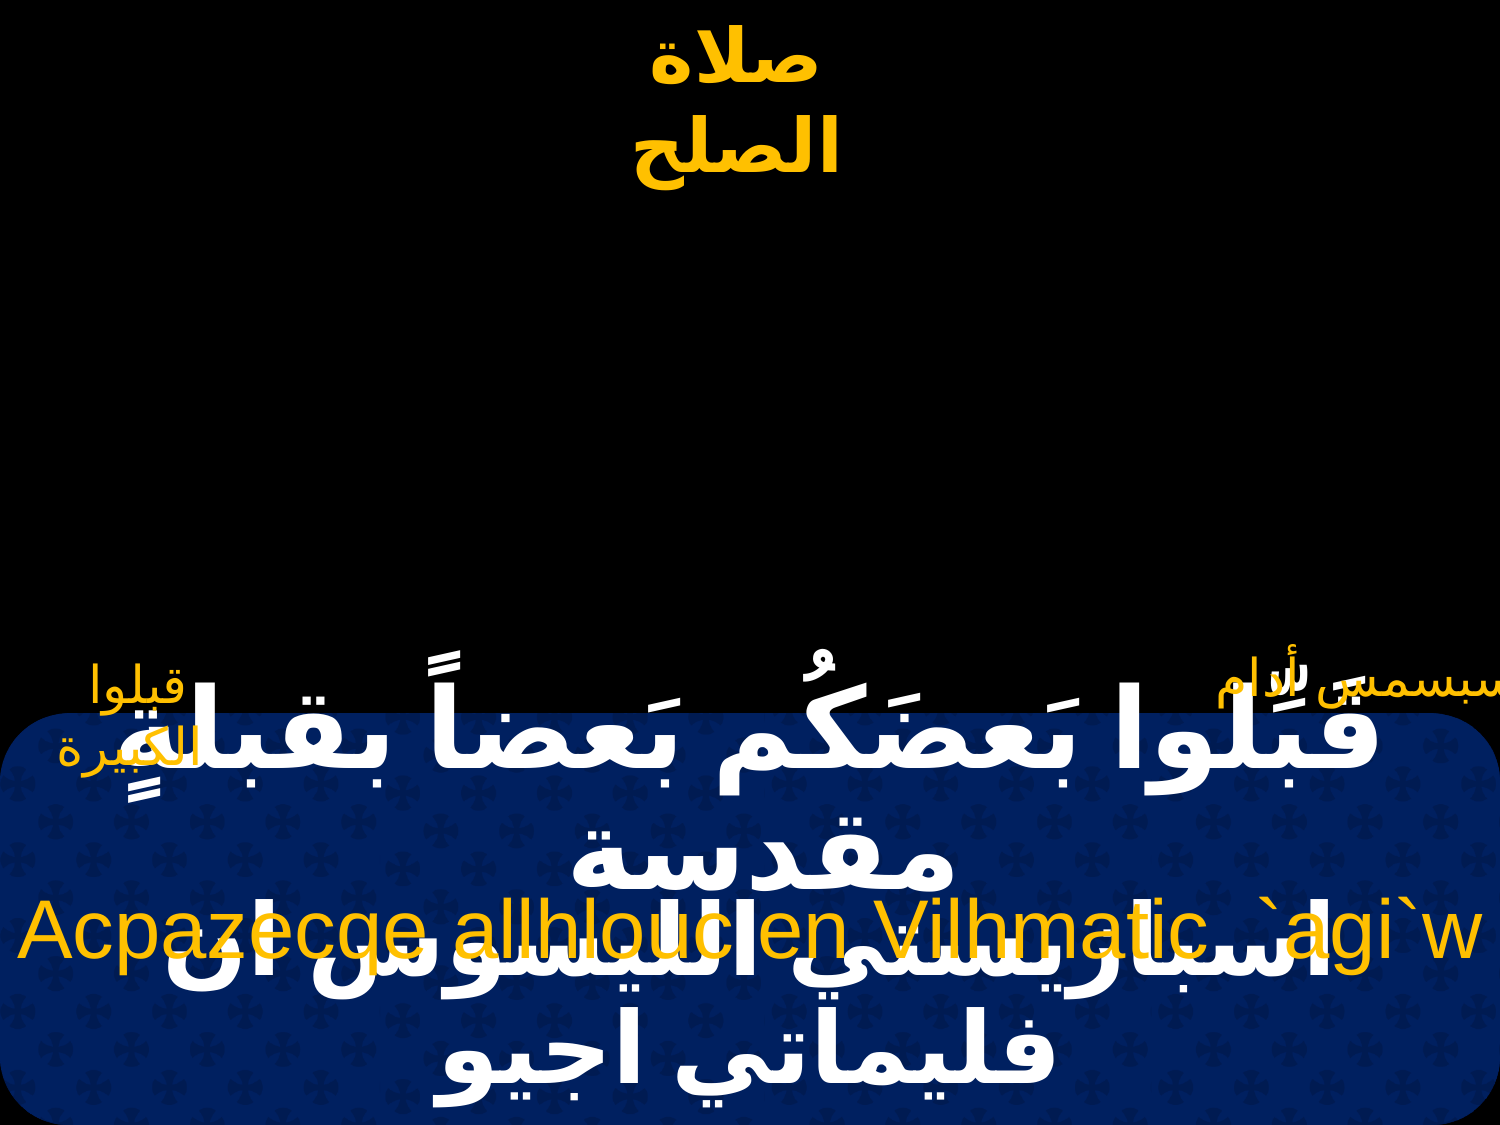

أسبسمس أدام
قبلوا الكبيرة
# قَبِّلوا بَعضَكُم بَعضاً بقبلةٍ مقدسة
Acpazecqe allhlouc en Vilhmatic  `agi`w
اسبازيستي الليسوس ان فليماتي اجيو